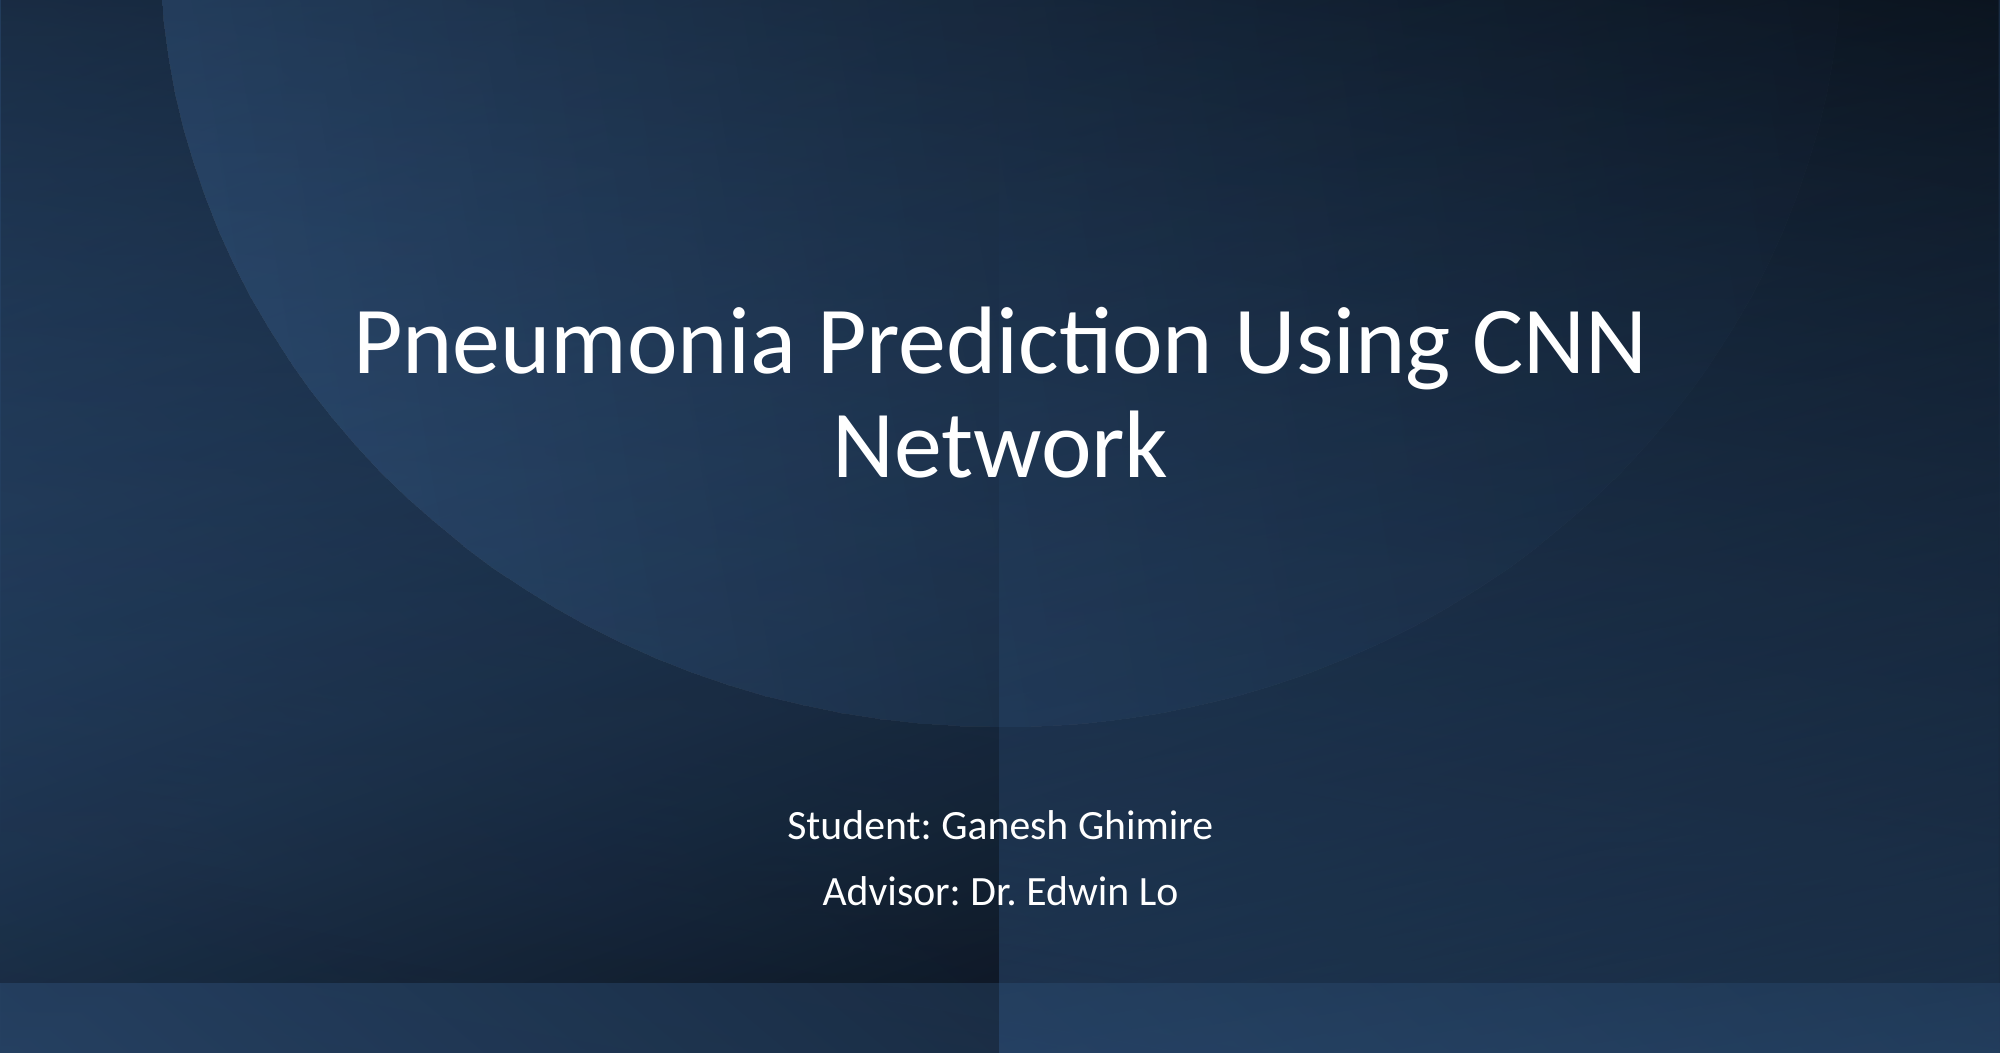

# Pneumonia Prediction Using CNN Network
Student: Ganesh Ghimire
Advisor: Dr. Edwin Lo